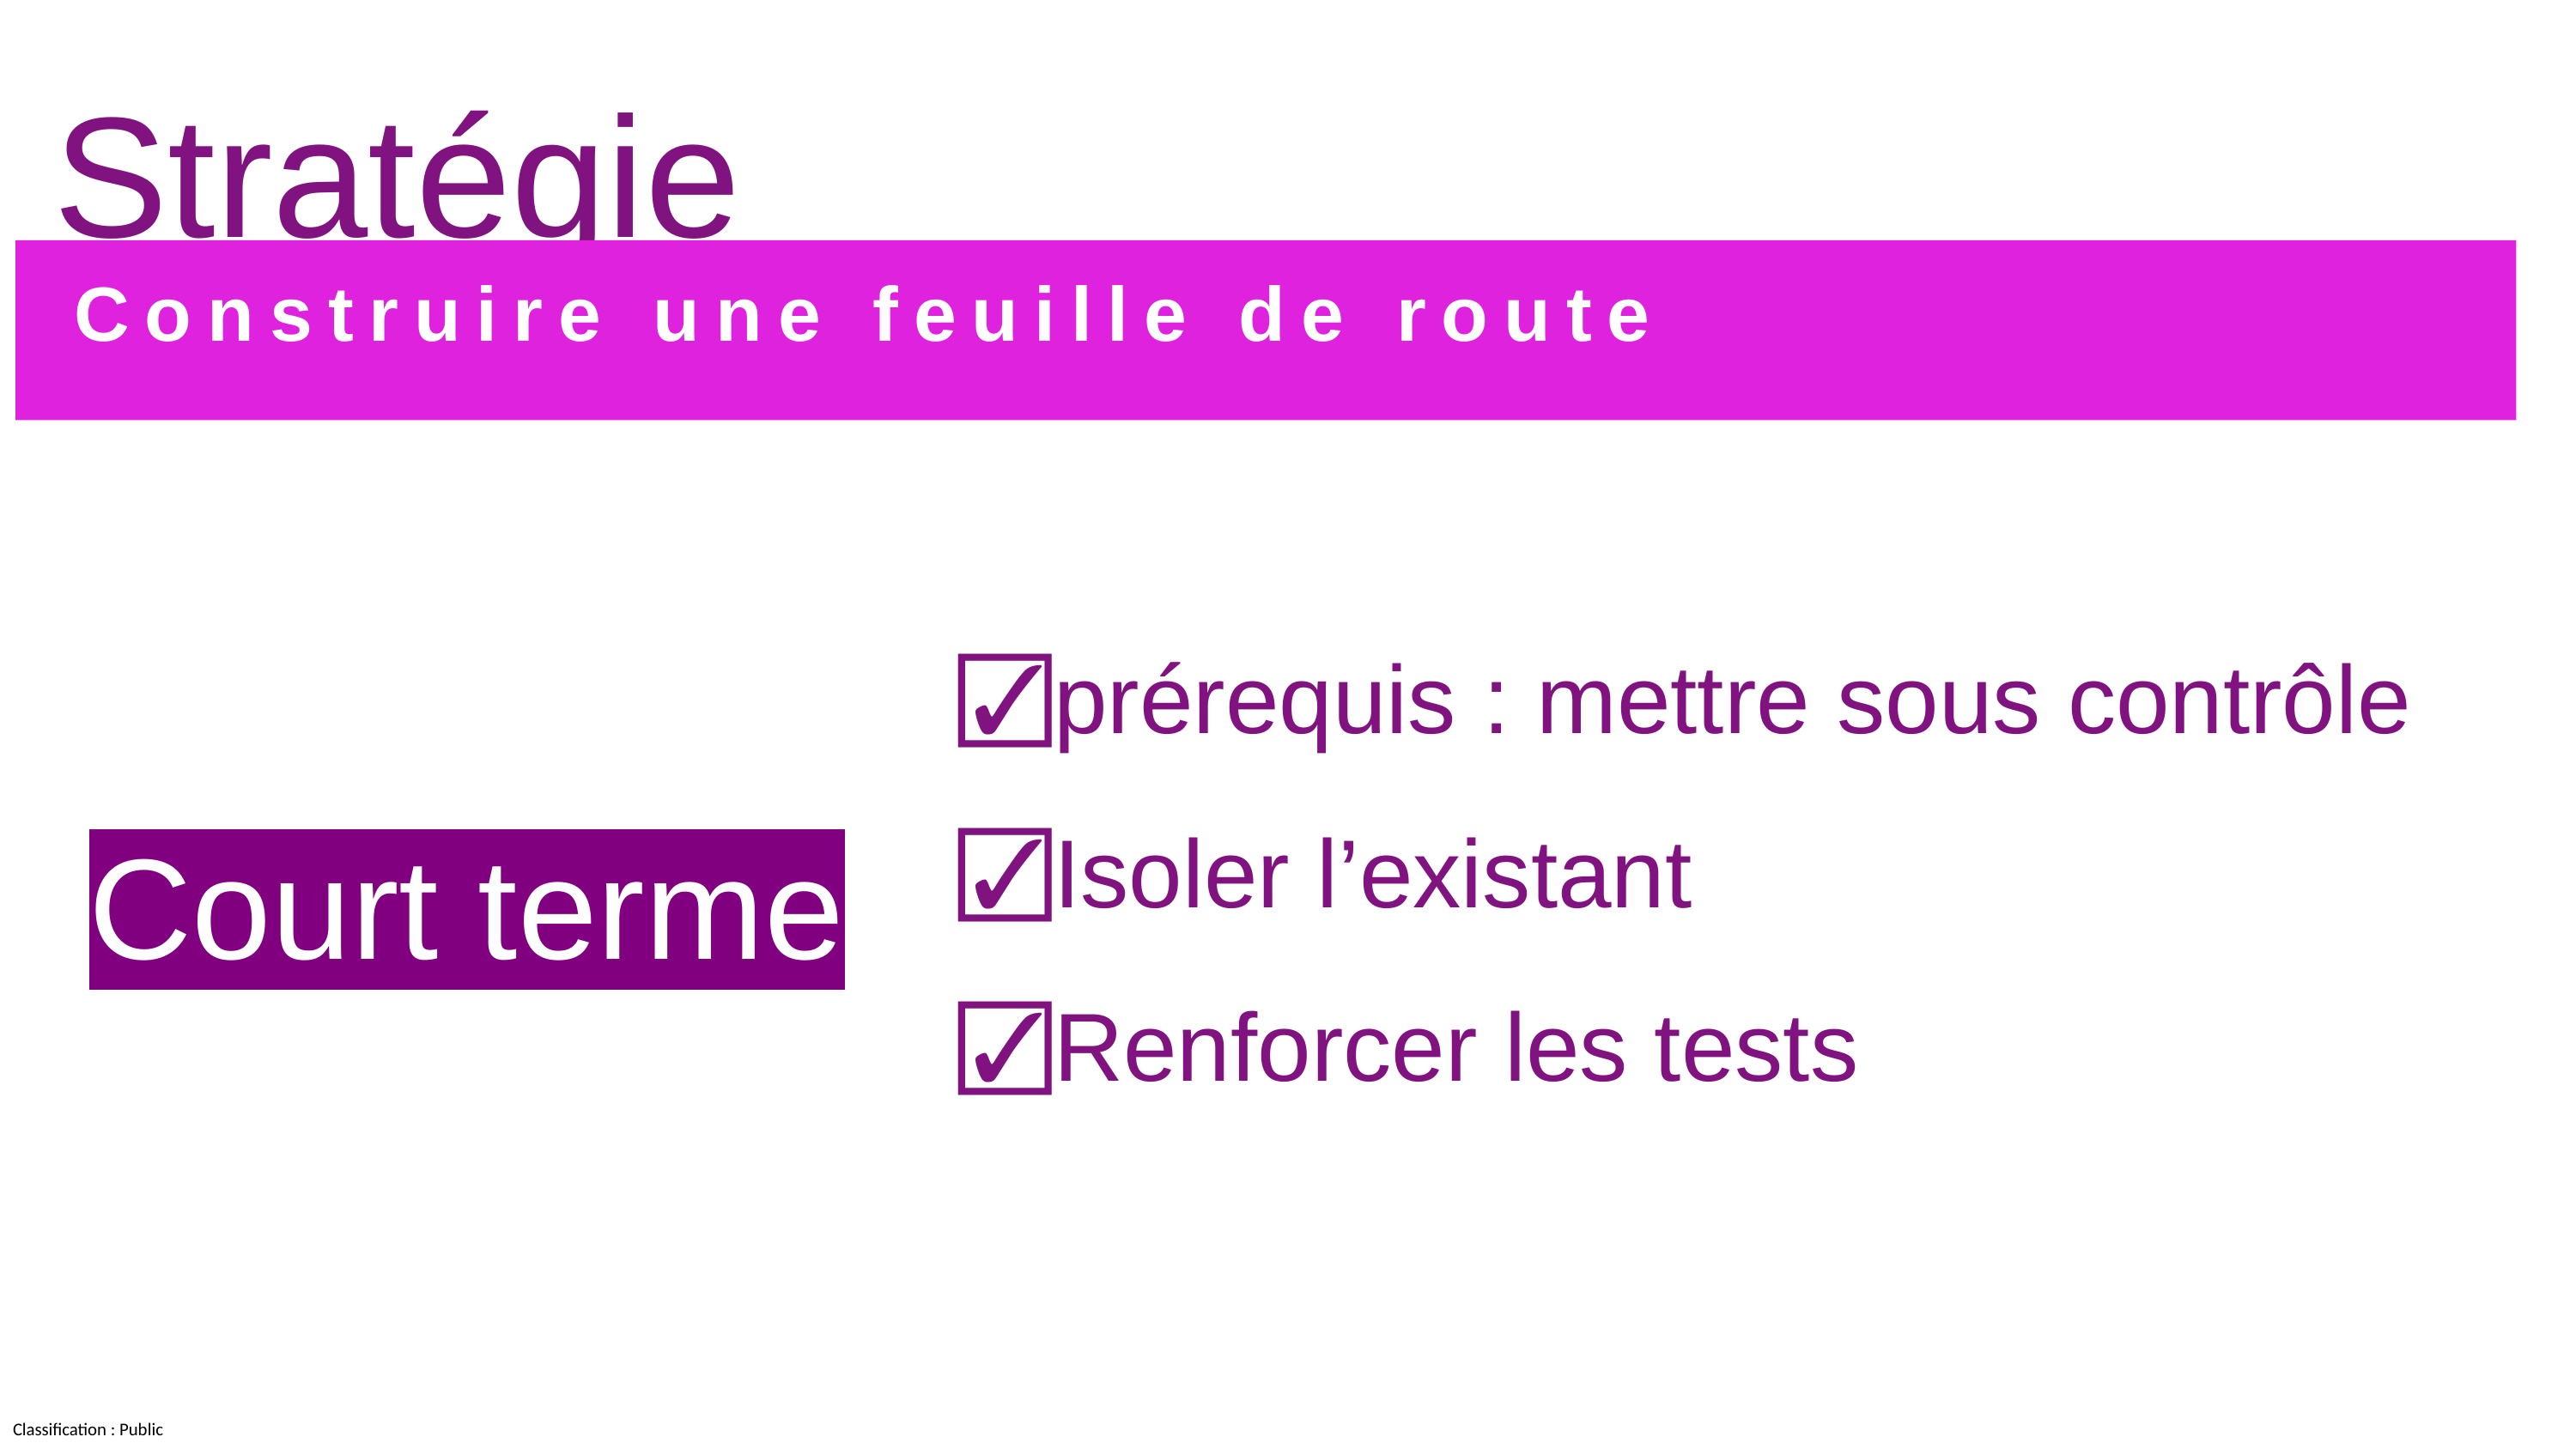

Stratégie

Construire une feuille de route
prérequis : mettre sous contrôle
Isoler l’existant
Renforcer les tests
Court terme